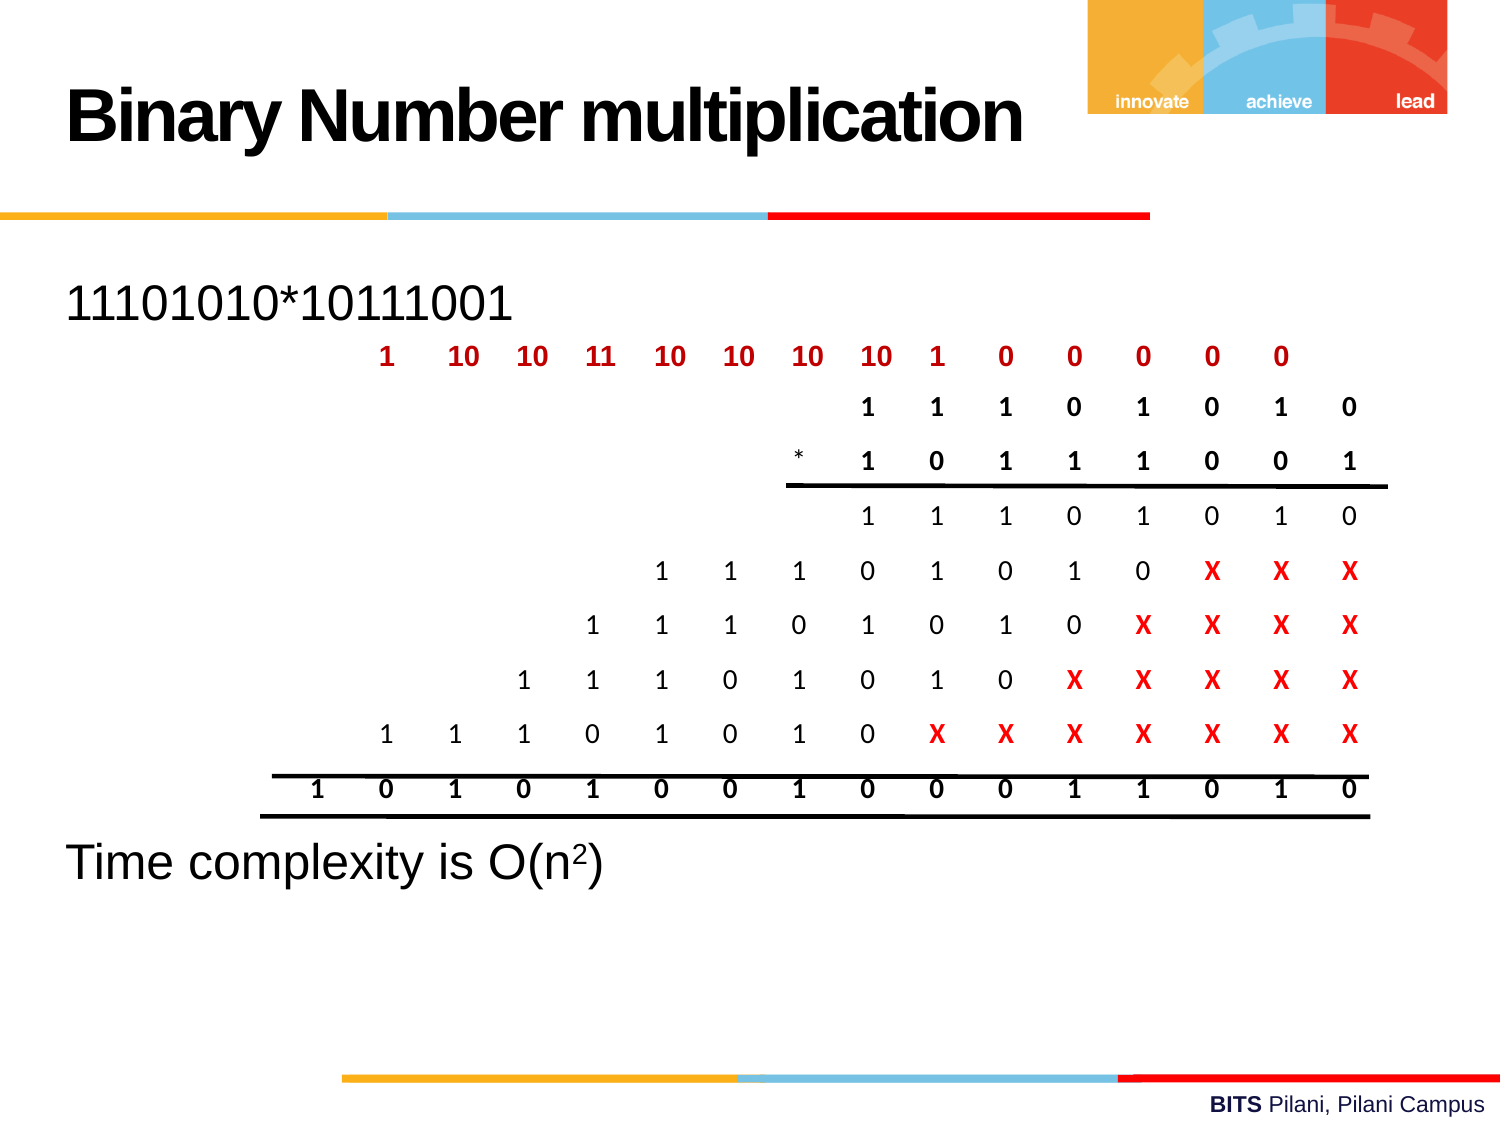

Binary Number multiplication
11101010*10111001

Time complexity is O(n2)

|  | 1 | 10 | 10 | 11 | 10 | 10 | 10 | 10 | 1 | 0 | 0 | 0 | 0 | 0 |  |
| --- | --- | --- | --- | --- | --- | --- | --- | --- | --- | --- | --- | --- | --- | --- | --- |
|  |  |  |  |  |  |  |  | 1 | 1 | 1 | 0 | 1 | 0 | 1 | 0 |
|  |  |  |  |  |  |  | \* | 1 | 0 | 1 | 1 | 1 | 0 | 0 | 1 |
|  |  |  |  |  |  |  |  | 1 | 1 | 1 | 0 | 1 | 0 | 1 | 0 |
|  |  |  |  |  | 1 | 1 | 1 | 0 | 1 | 0 | 1 | 0 | X | X | X |
|  |  |  |  | 1 | 1 | 1 | 0 | 1 | 0 | 1 | 0 | X | X | X | X |
|  |  |  | 1 | 1 | 1 | 0 | 1 | 0 | 1 | 0 | X | X | X | X | X |
|  | 1 | 1 | 1 | 0 | 1 | 0 | 1 | 0 | X | X | X | X | X | X | X |
| 1 | 0 | 1 | 0 | 1 | 0 | 0 | 1 | 0 | 0 | 0 | 1 | 1 | 0 | 1 | 0 |
|  |  |  |  |  |  |  |  |  |  |  |  |  |  |  |  |